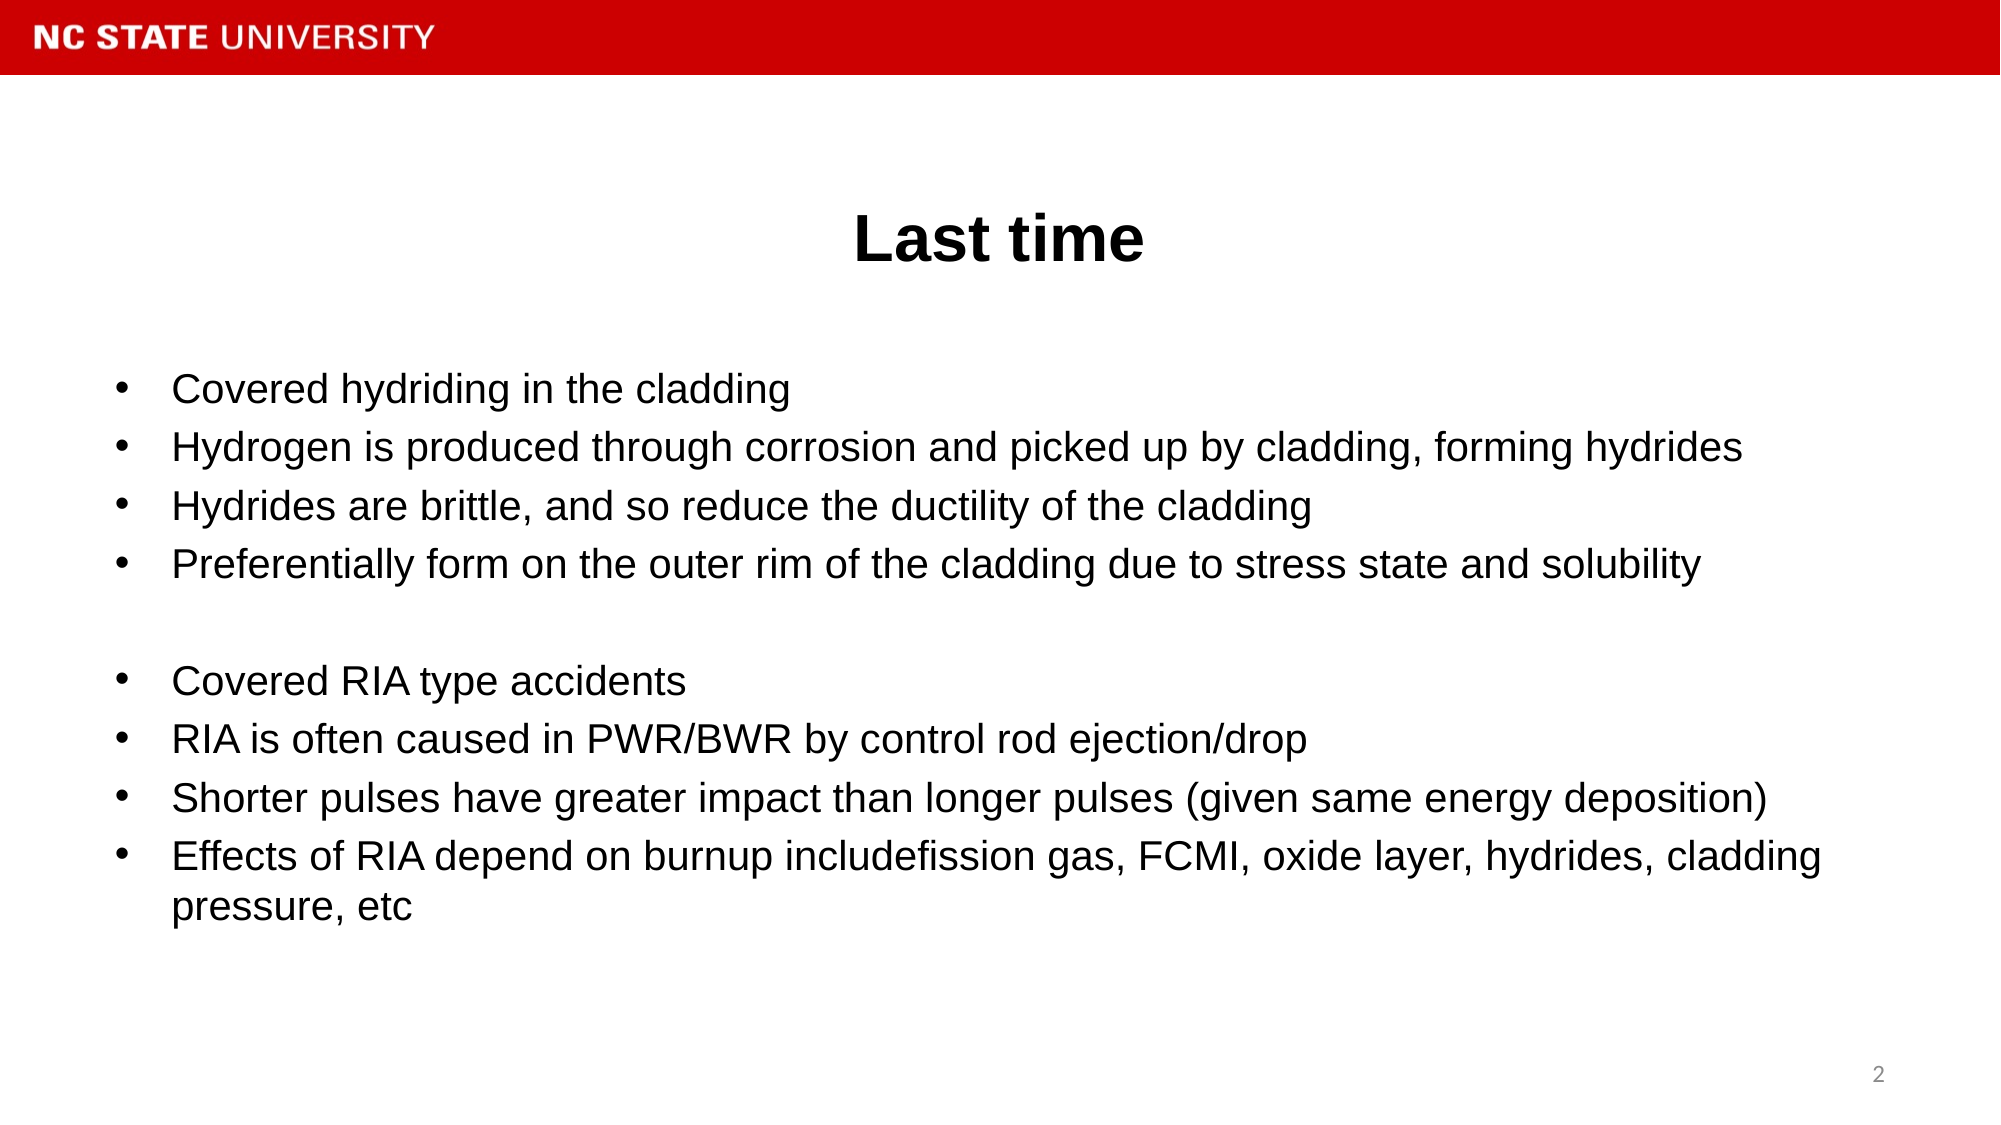

# Last time
Covered hydriding in the cladding
Hydrogen is produced through corrosion and picked up by cladding, forming hydrides
Hydrides are brittle, and so reduce the ductility of the cladding
Preferentially form on the outer rim of the cladding due to stress state and solubility

Covered RIA type accidents
RIA is often caused in PWR/BWR by control rod ejection/drop
Shorter pulses have greater impact than longer pulses (given same energy deposition)
Effects of RIA depend on burnup includefission gas, FCMI, oxide layer, hydrides, cladding pressure, etc
2